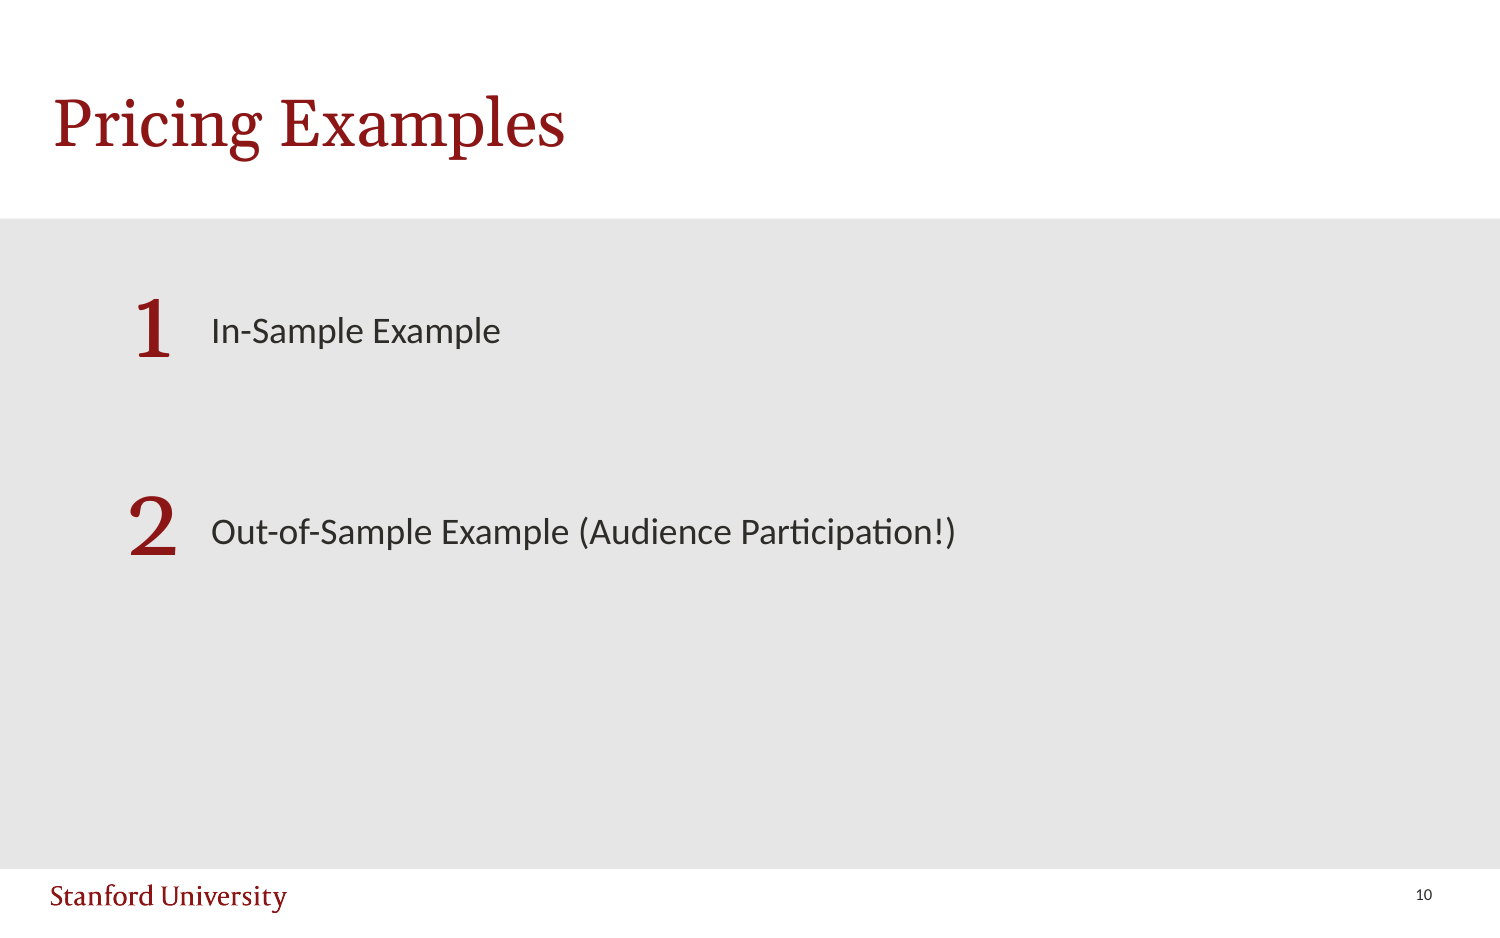

# Pricing Examples
In-Sample Example
Out-of-Sample Example (Audience Participation!)

10